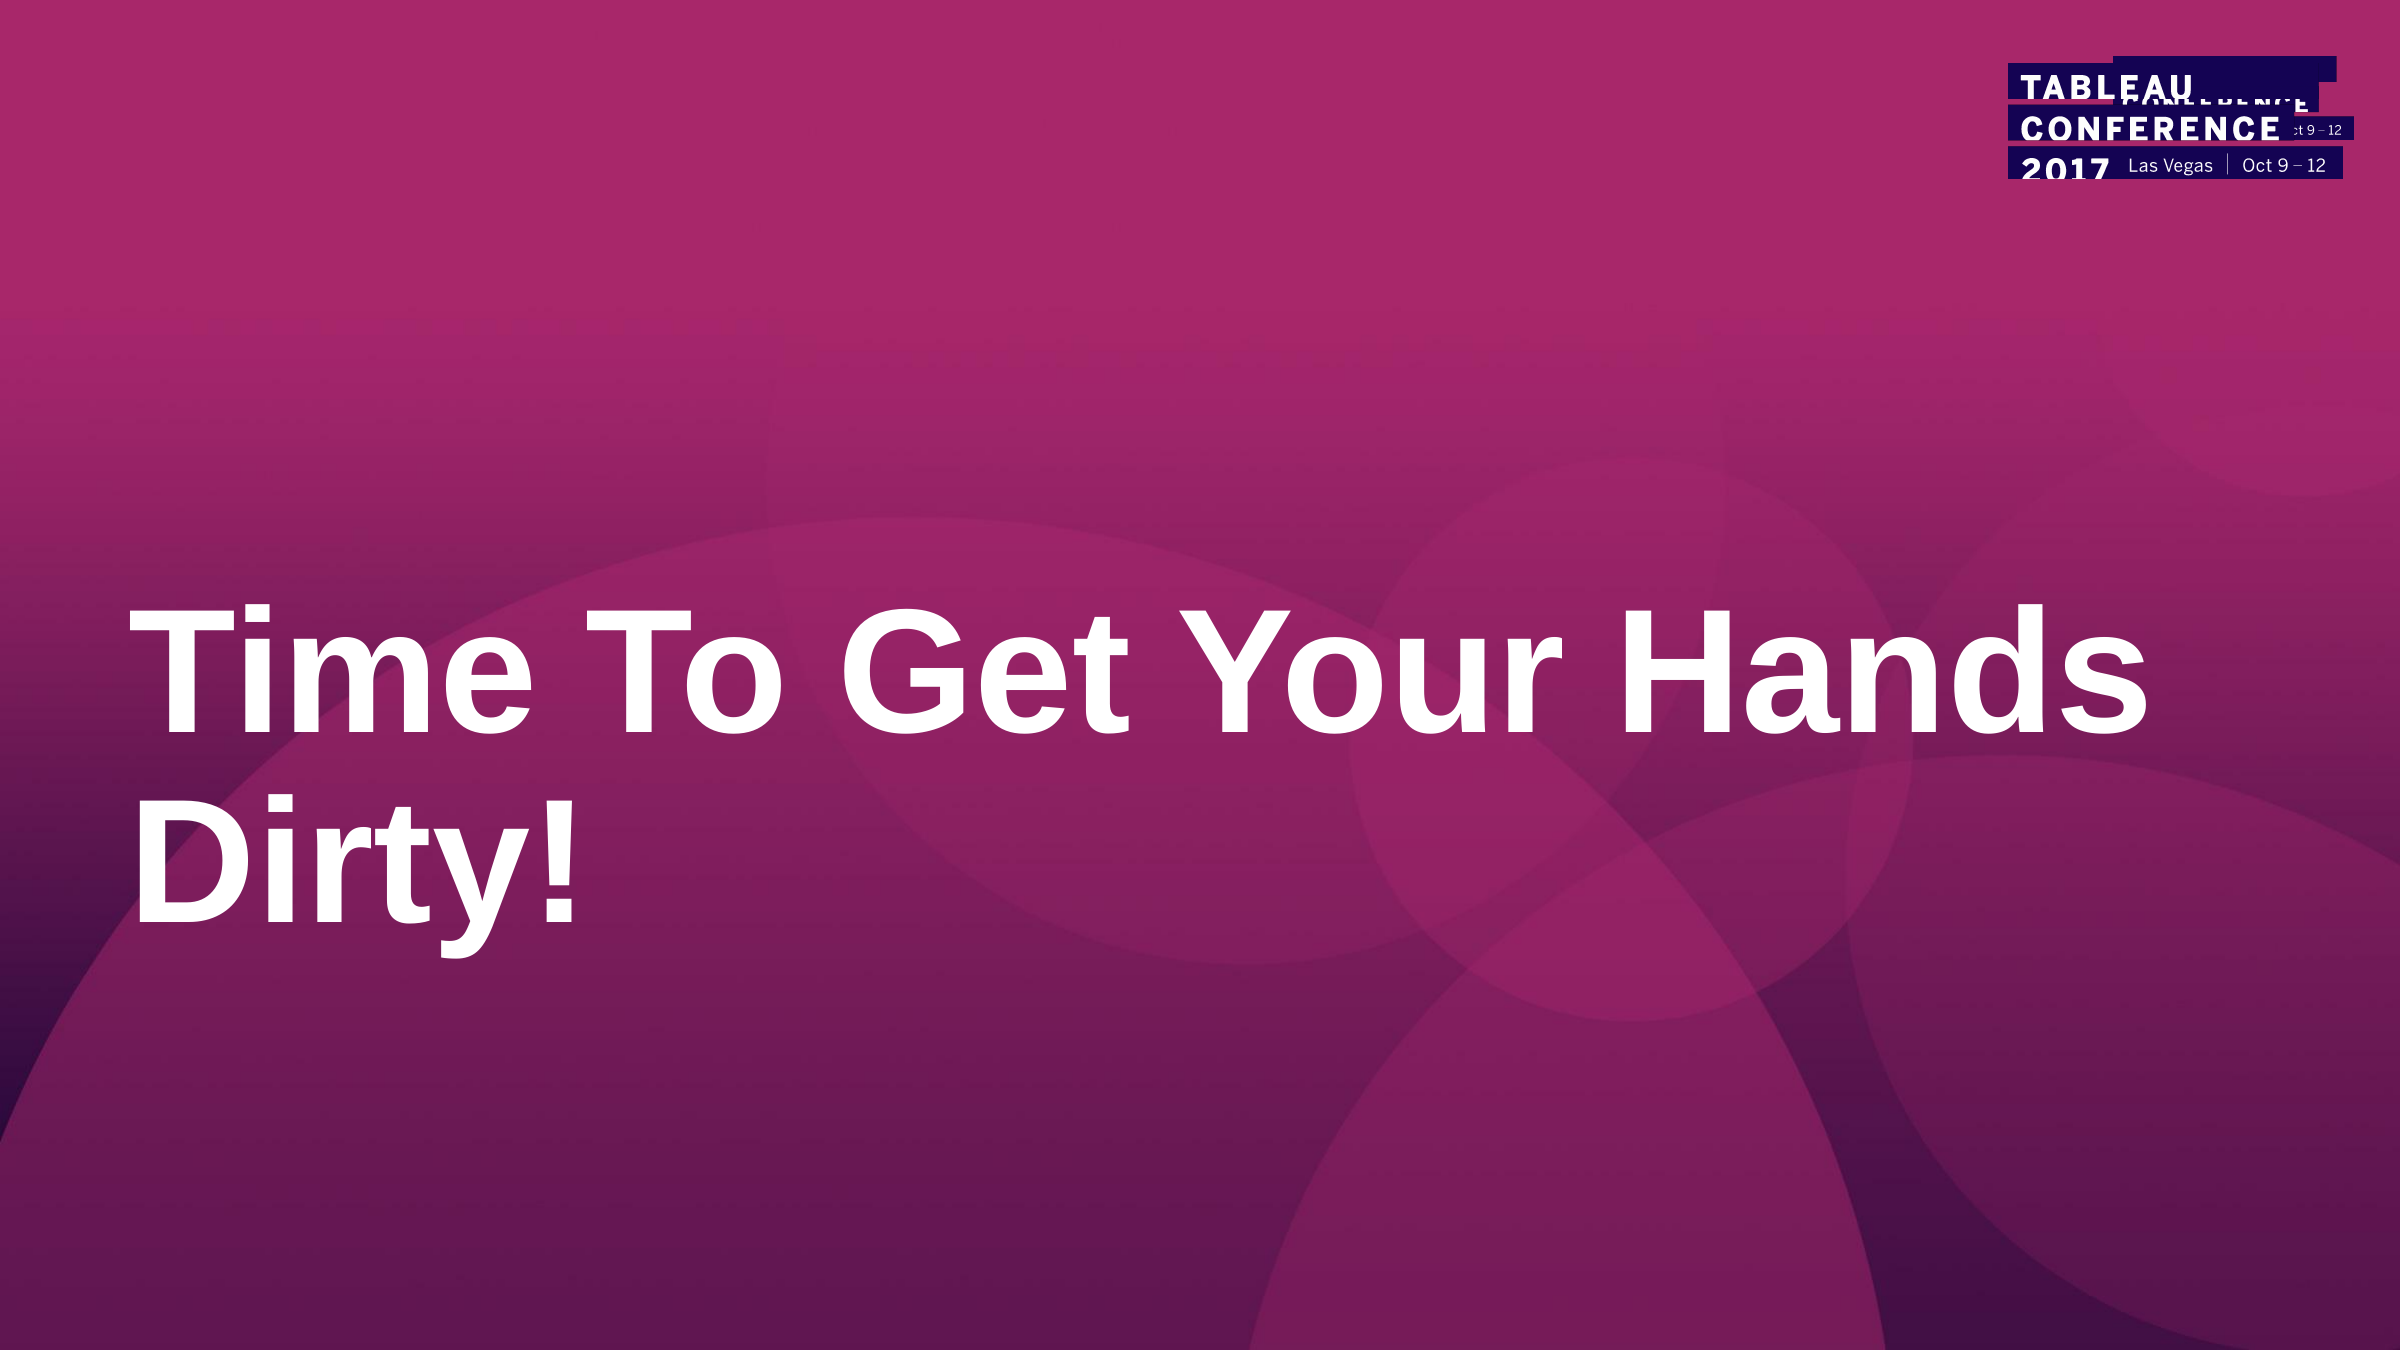

# Time To Get Your Hands Dirty!